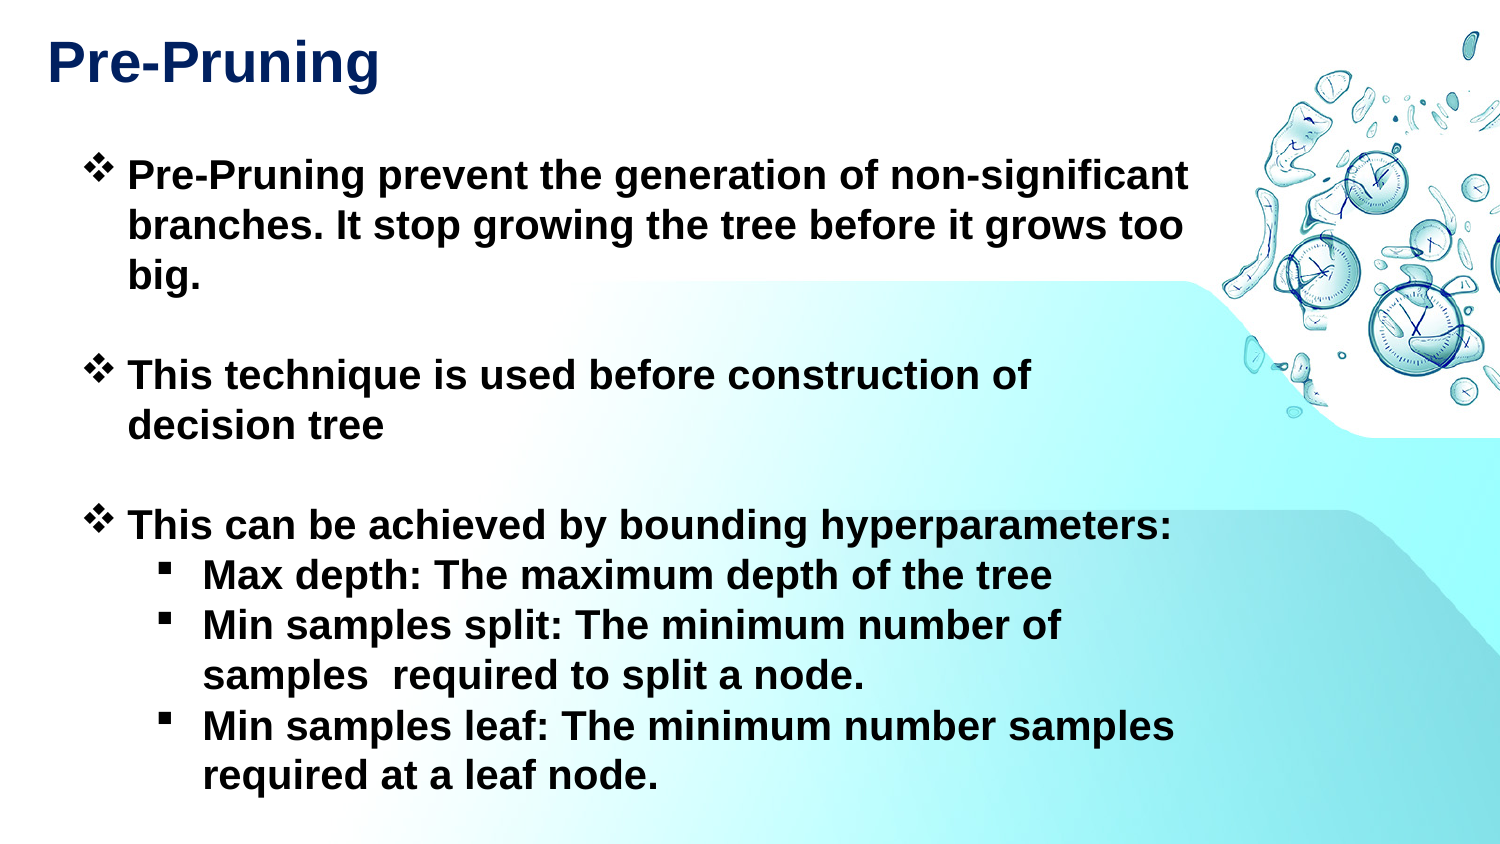

# Pre-Pruning
Pre-Pruning prevent the generation of non-significant branches. It stop growing the tree before it grows too big.

This technique is used before construction of decision tree

This can be achieved by bounding hyperparameters:
Max depth: The maximum depth of the tree
Min samples split: The minimum number of samples  required to split a node.
Min samples leaf: The minimum number samples required at a leaf node.